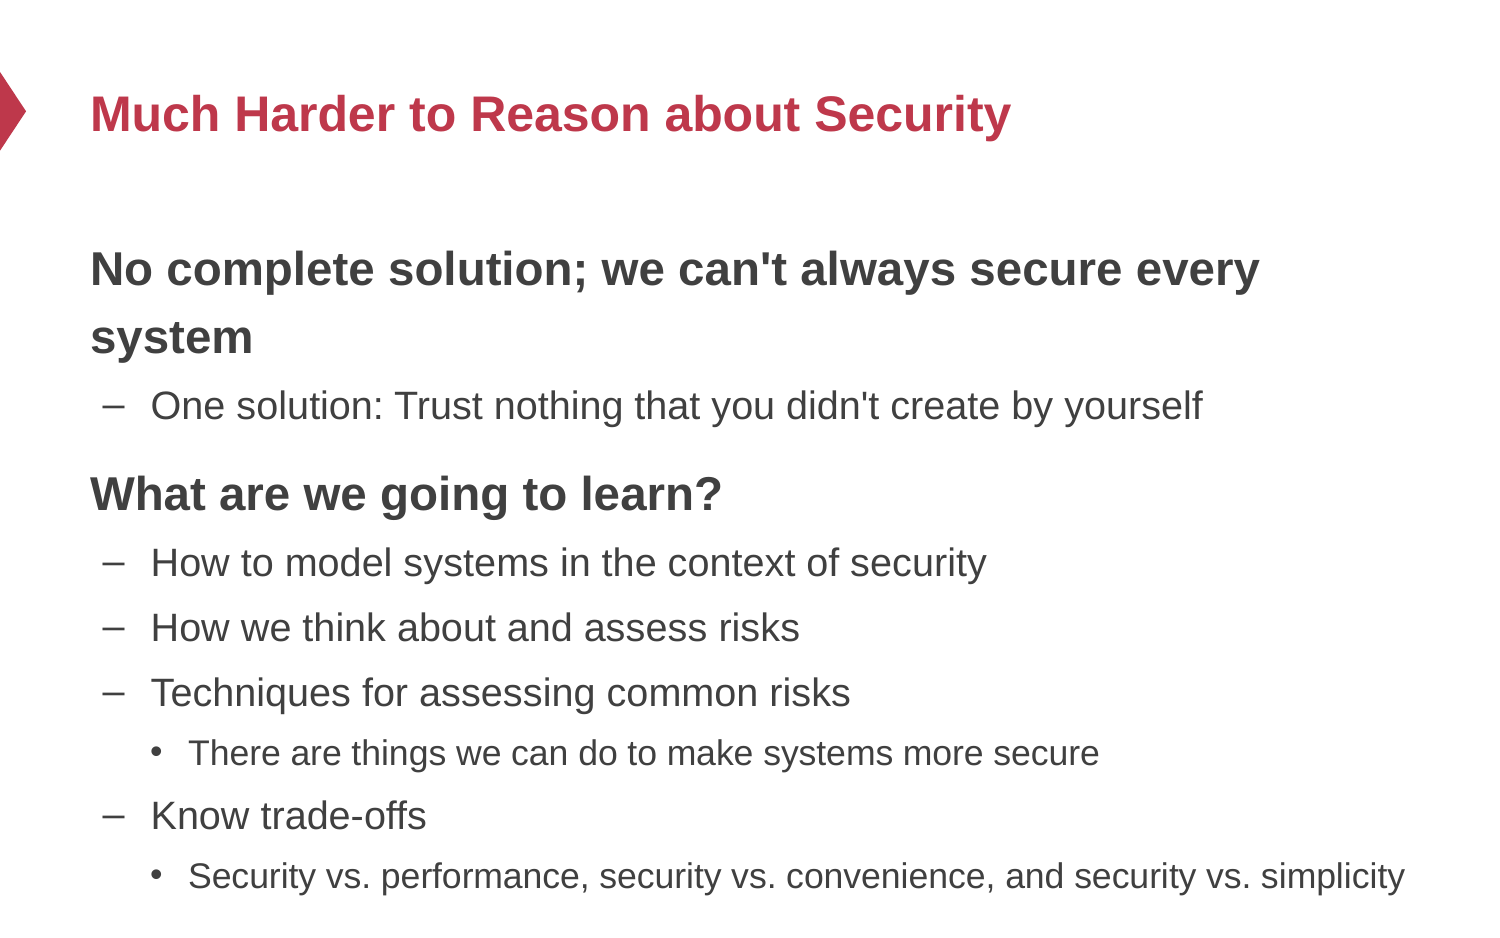

# Much Harder to Reason about Security
No complete solution; we can't always secure every system
One solution: Trust nothing that you didn't create by yourself
What are we going to learn?
How to model systems in the context of security
How we think about and assess risks
Techniques for assessing common risks
There are things we can do to make systems more secure
Know trade-offs
Security vs. performance, security vs. convenience, and security vs. simplicity